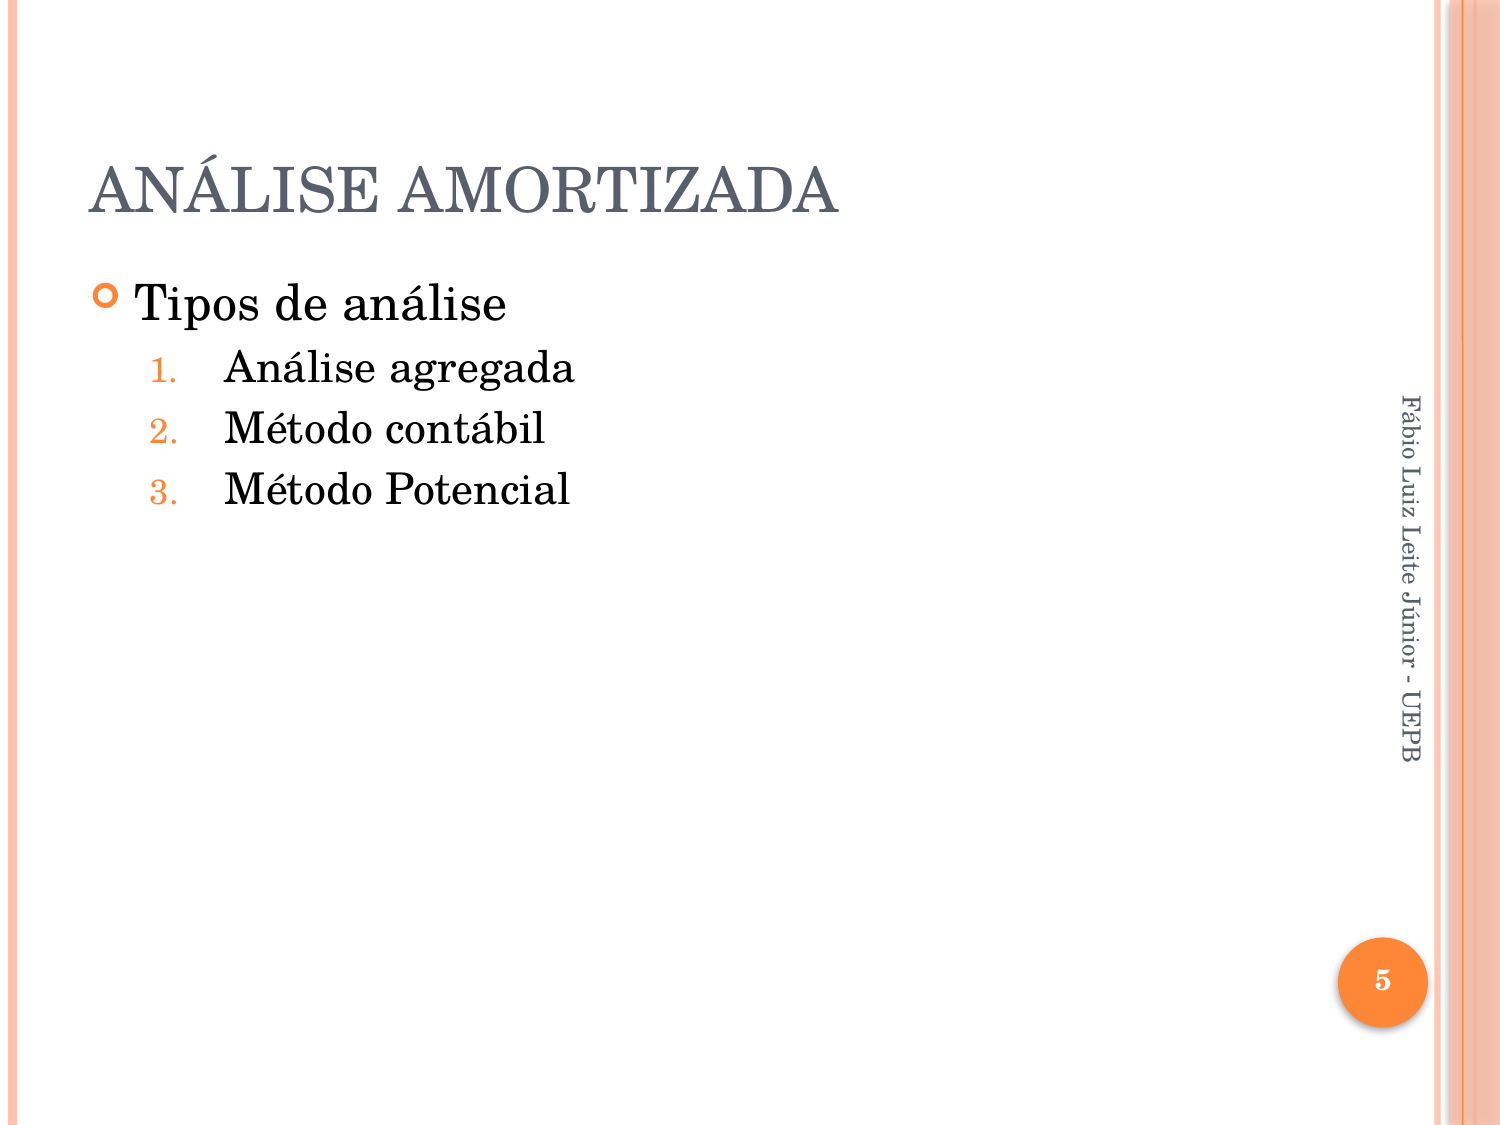

# Análise amortizada
Tipos de análise
Análise agregada
Método contábil
Método Potencial
Fábio Luiz Leite Júnior - UEPB
5